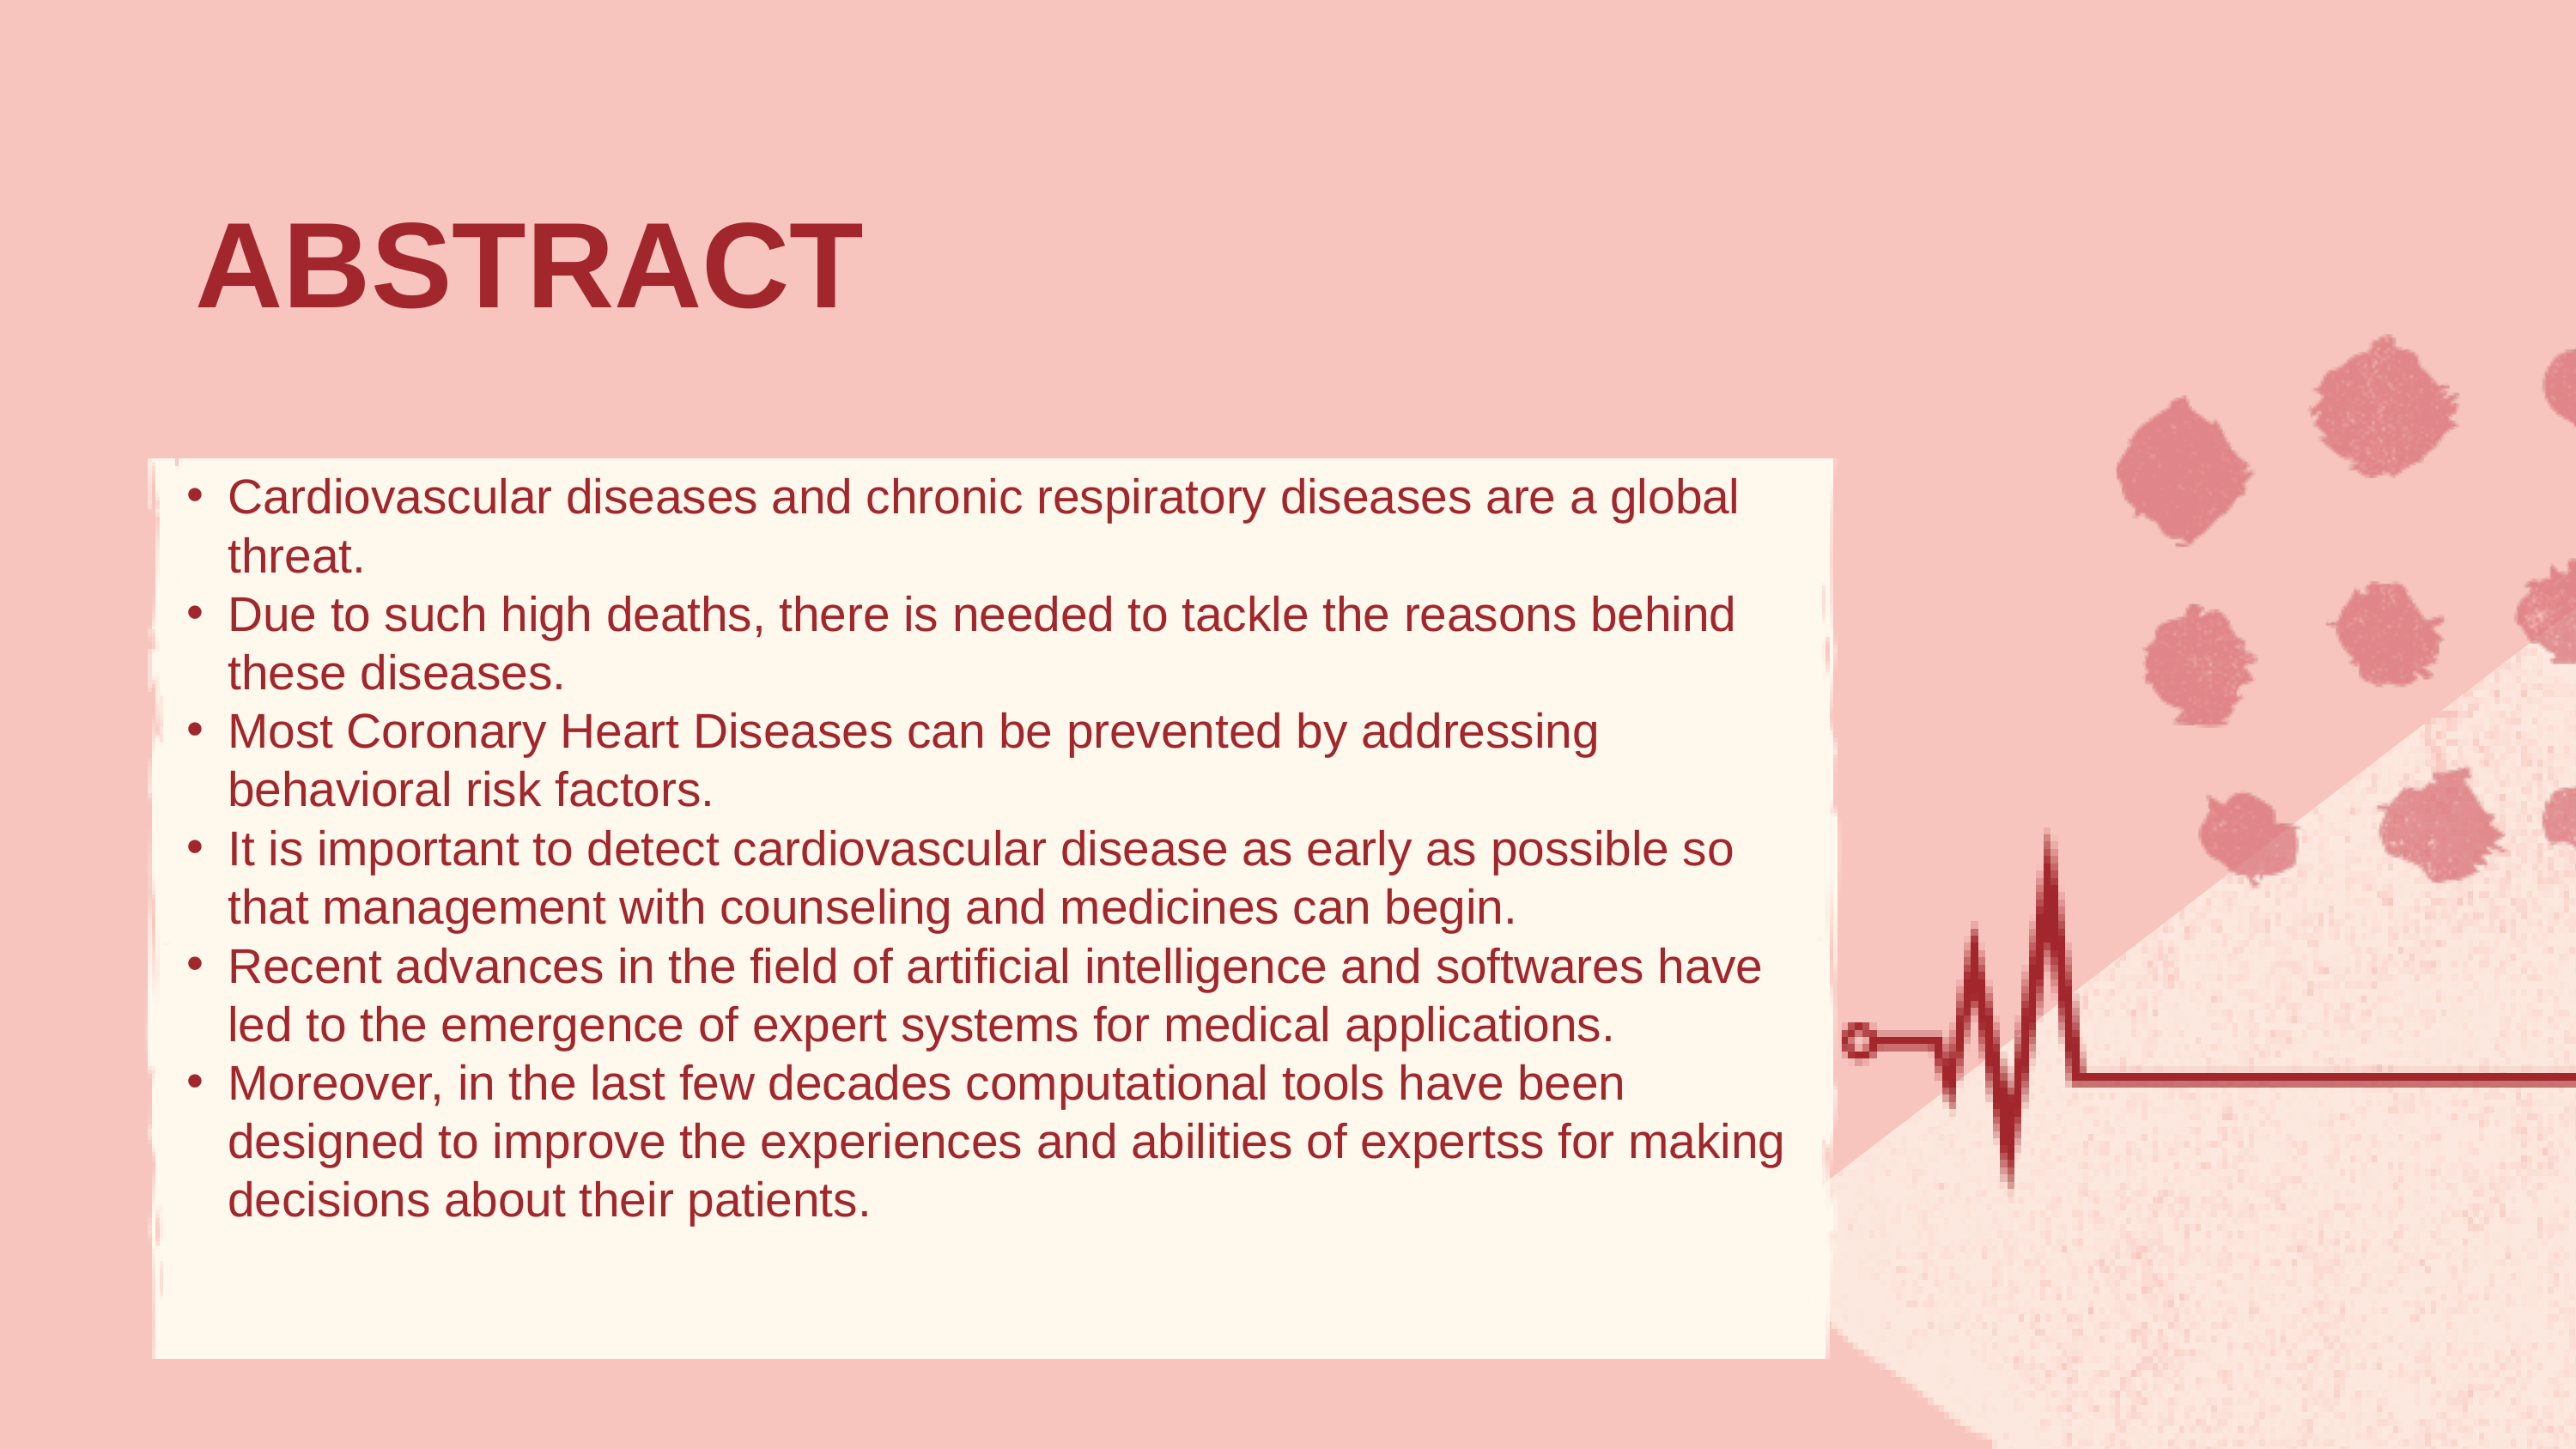

ABSTRACT

Cardiovascular diseases and chronic respiratory diseases are a global threat.
Due to such high deaths, there is needed to tackle the reasons behind these diseases.
Most Coronary Heart Diseases can be prevented by addressing behavioral risk factors.
It is important to detect cardiovascular disease as early as possible so that management with counseling and medicines can begin.
Recent advances in the field of artificial intelligence and softwares have led to the emergence of expert systems for medical applications.
Moreover, in the last few decades computational tools have been designed to improve the experiences and abilities of expertss for making decisions about their patients.